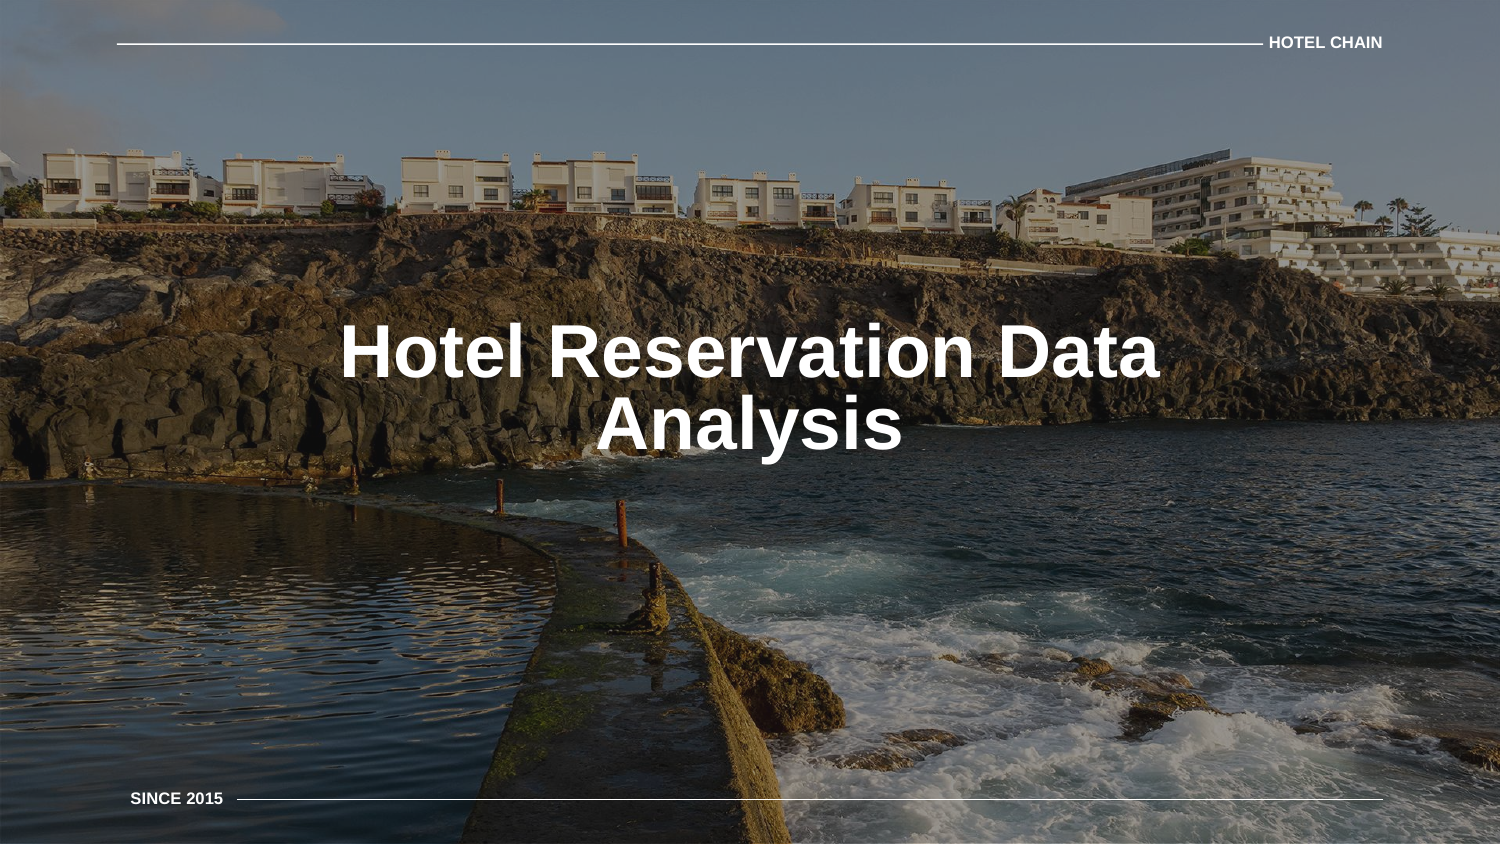

HOTEL CHAIN
# Hotel Reservation Data Analysis
SINCE 2015